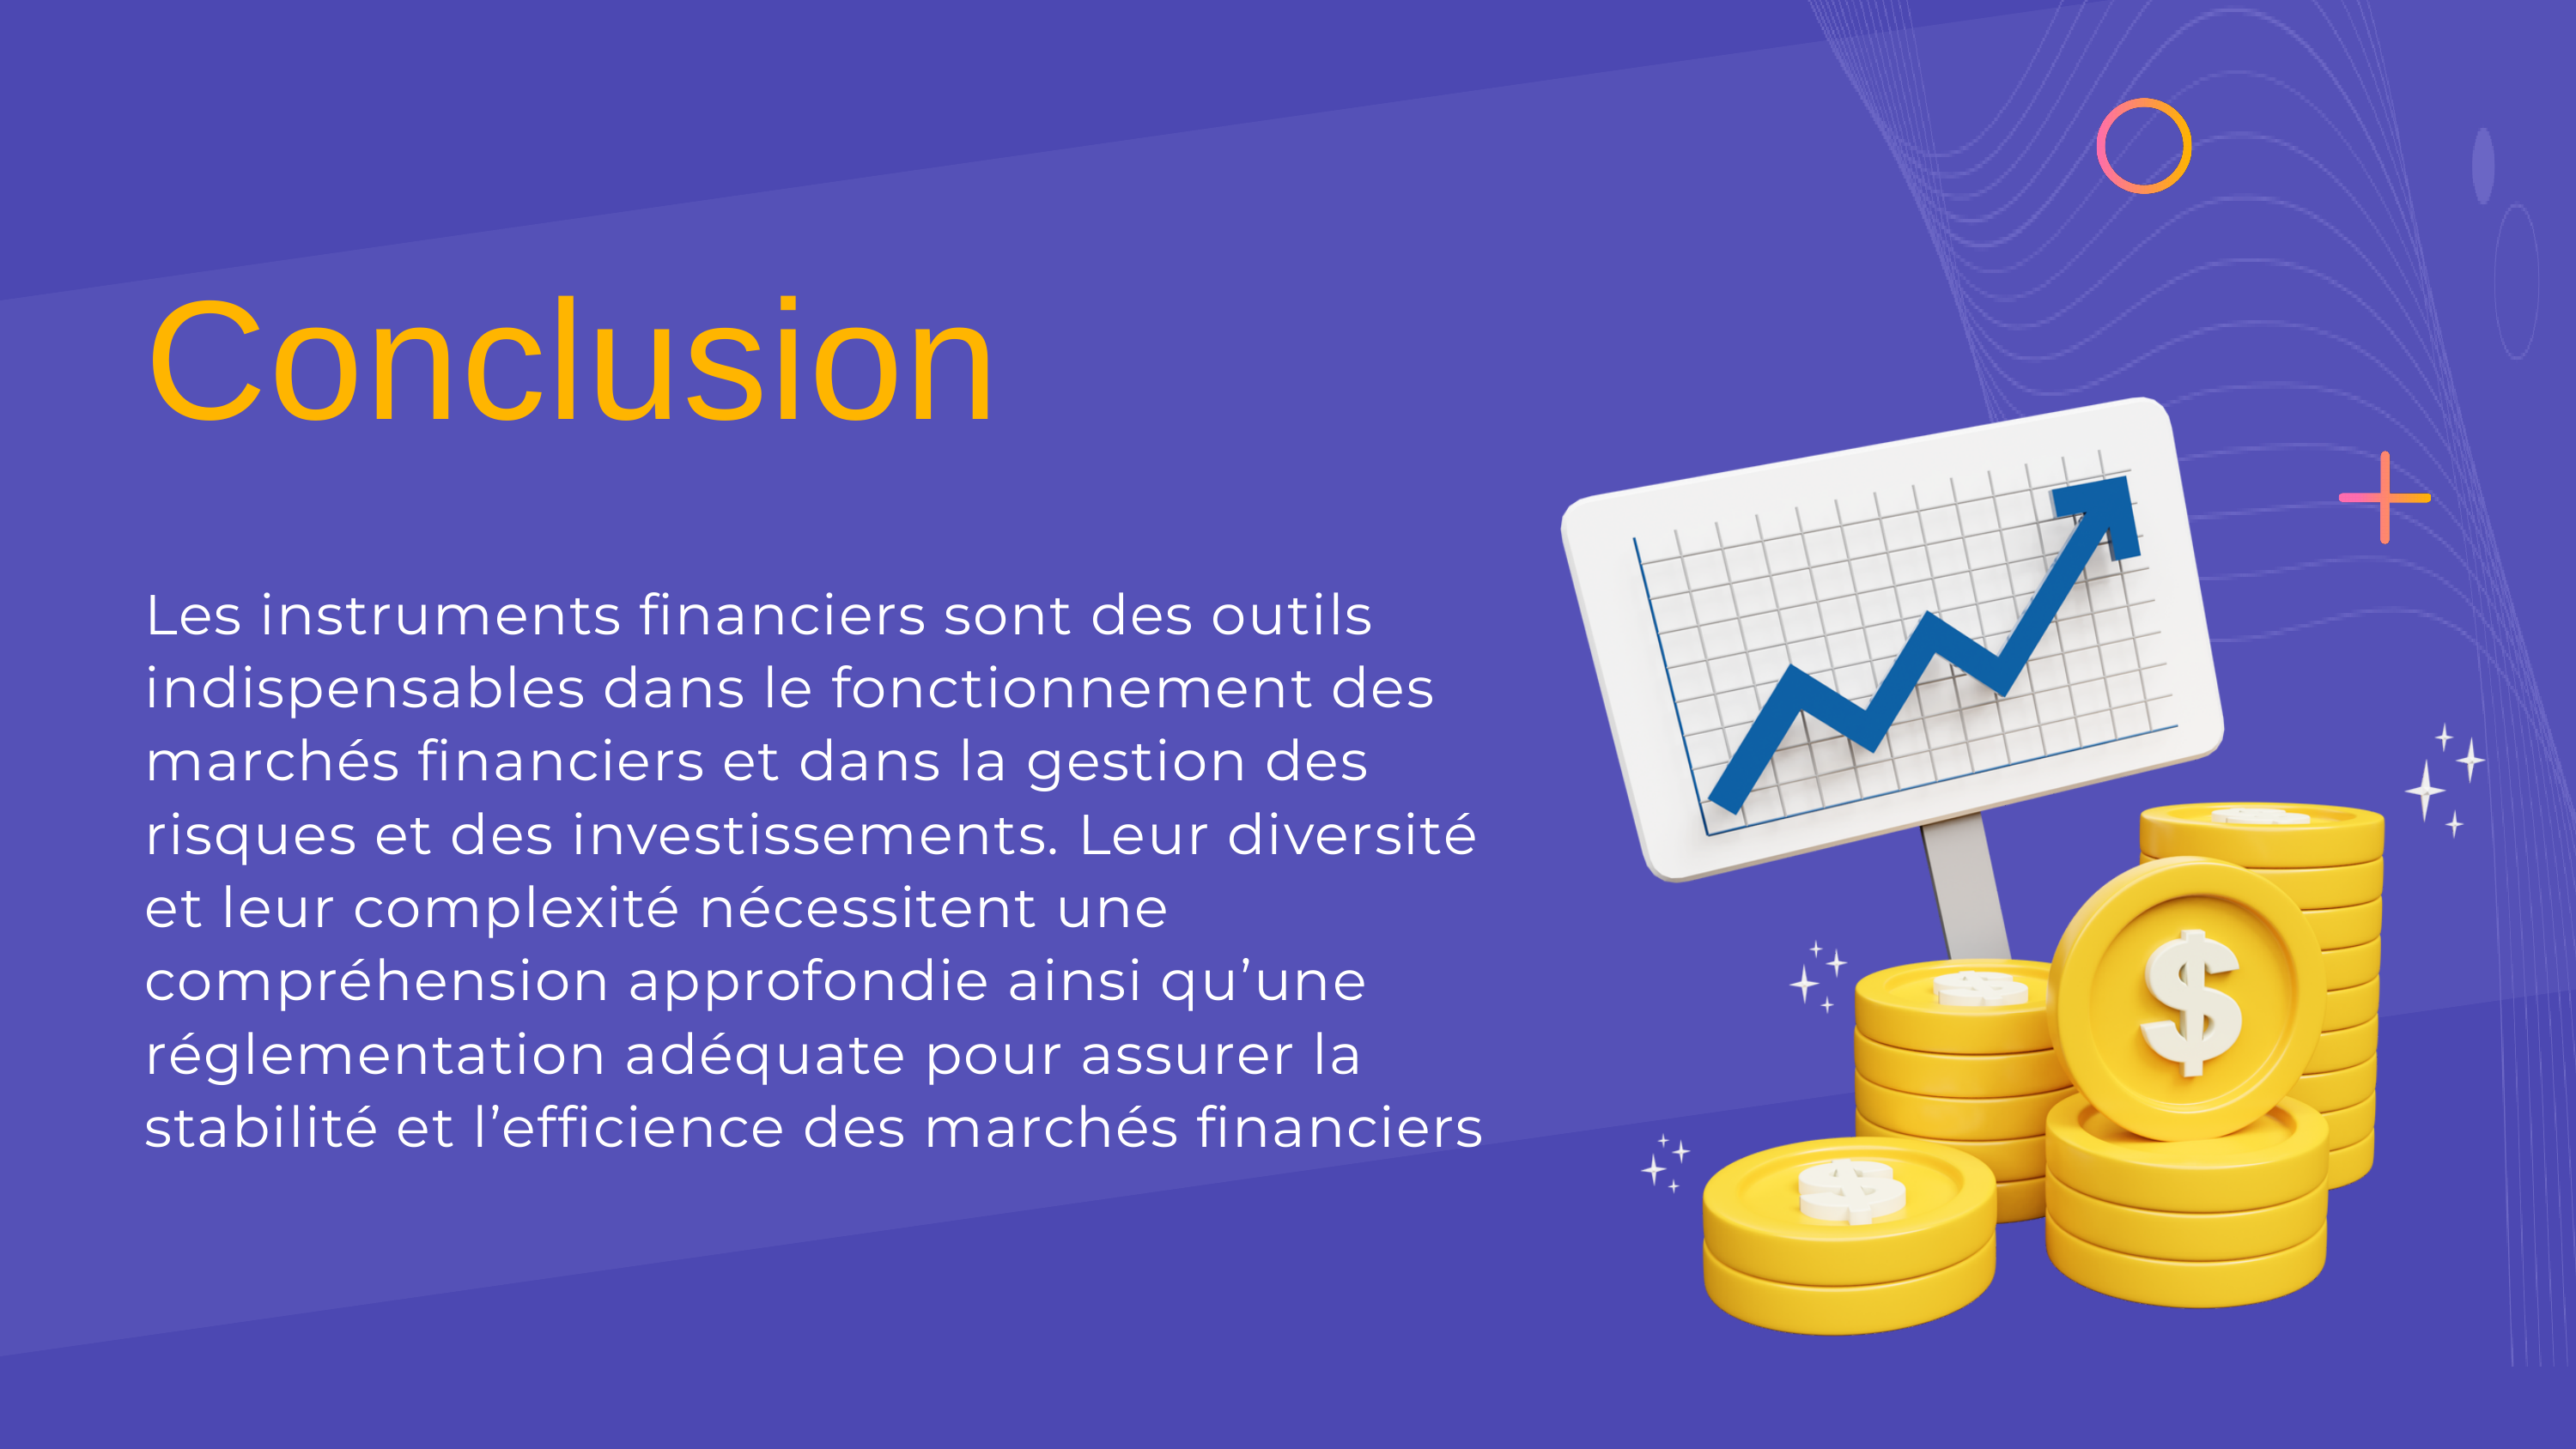

Conclusion

Les instruments financiers sont des outils indispensables dans le fonctionnement des marchés financiers et dans la gestion des risques et des investissements. Leur diversité et leur complexité nécessitent une compréhension approfondie ainsi qu’une réglementation adéquate pour assurer la stabilité et l’efficience des marchés financiers